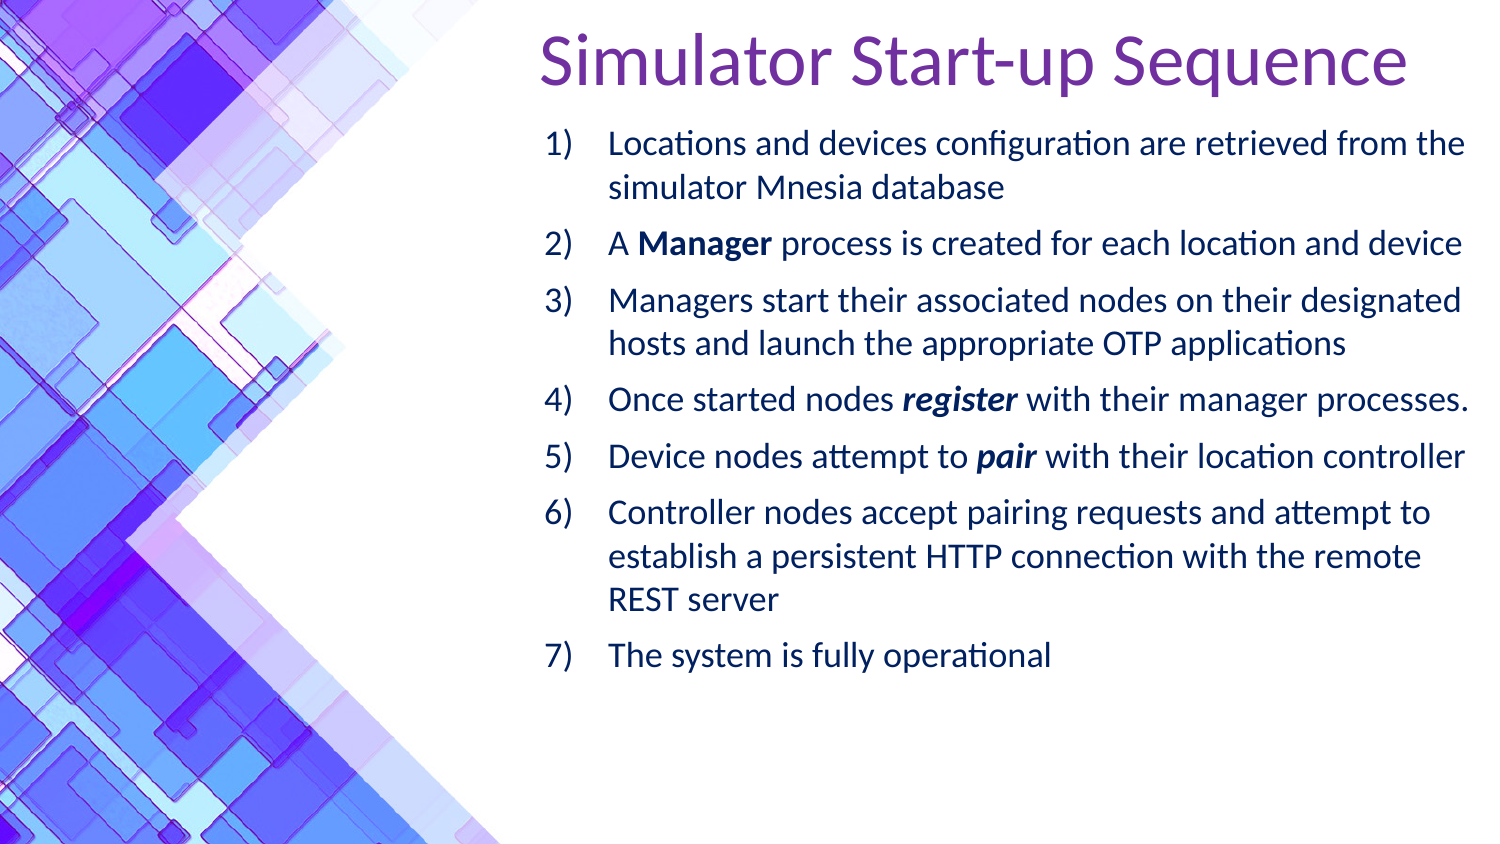

# Simulator Start-up Sequence
Locations and devices configuration are retrieved from the simulator Mnesia database
A Manager process is created for each location and device
Managers start their associated nodes on their designated hosts and launch the appropriate OTP applications
Once started nodes register with their manager processes.
Device nodes attempt to pair with their location controller
Controller nodes accept pairing requests and attempt to establish a persistent HTTP connection with the remote REST server
The system is fully operational